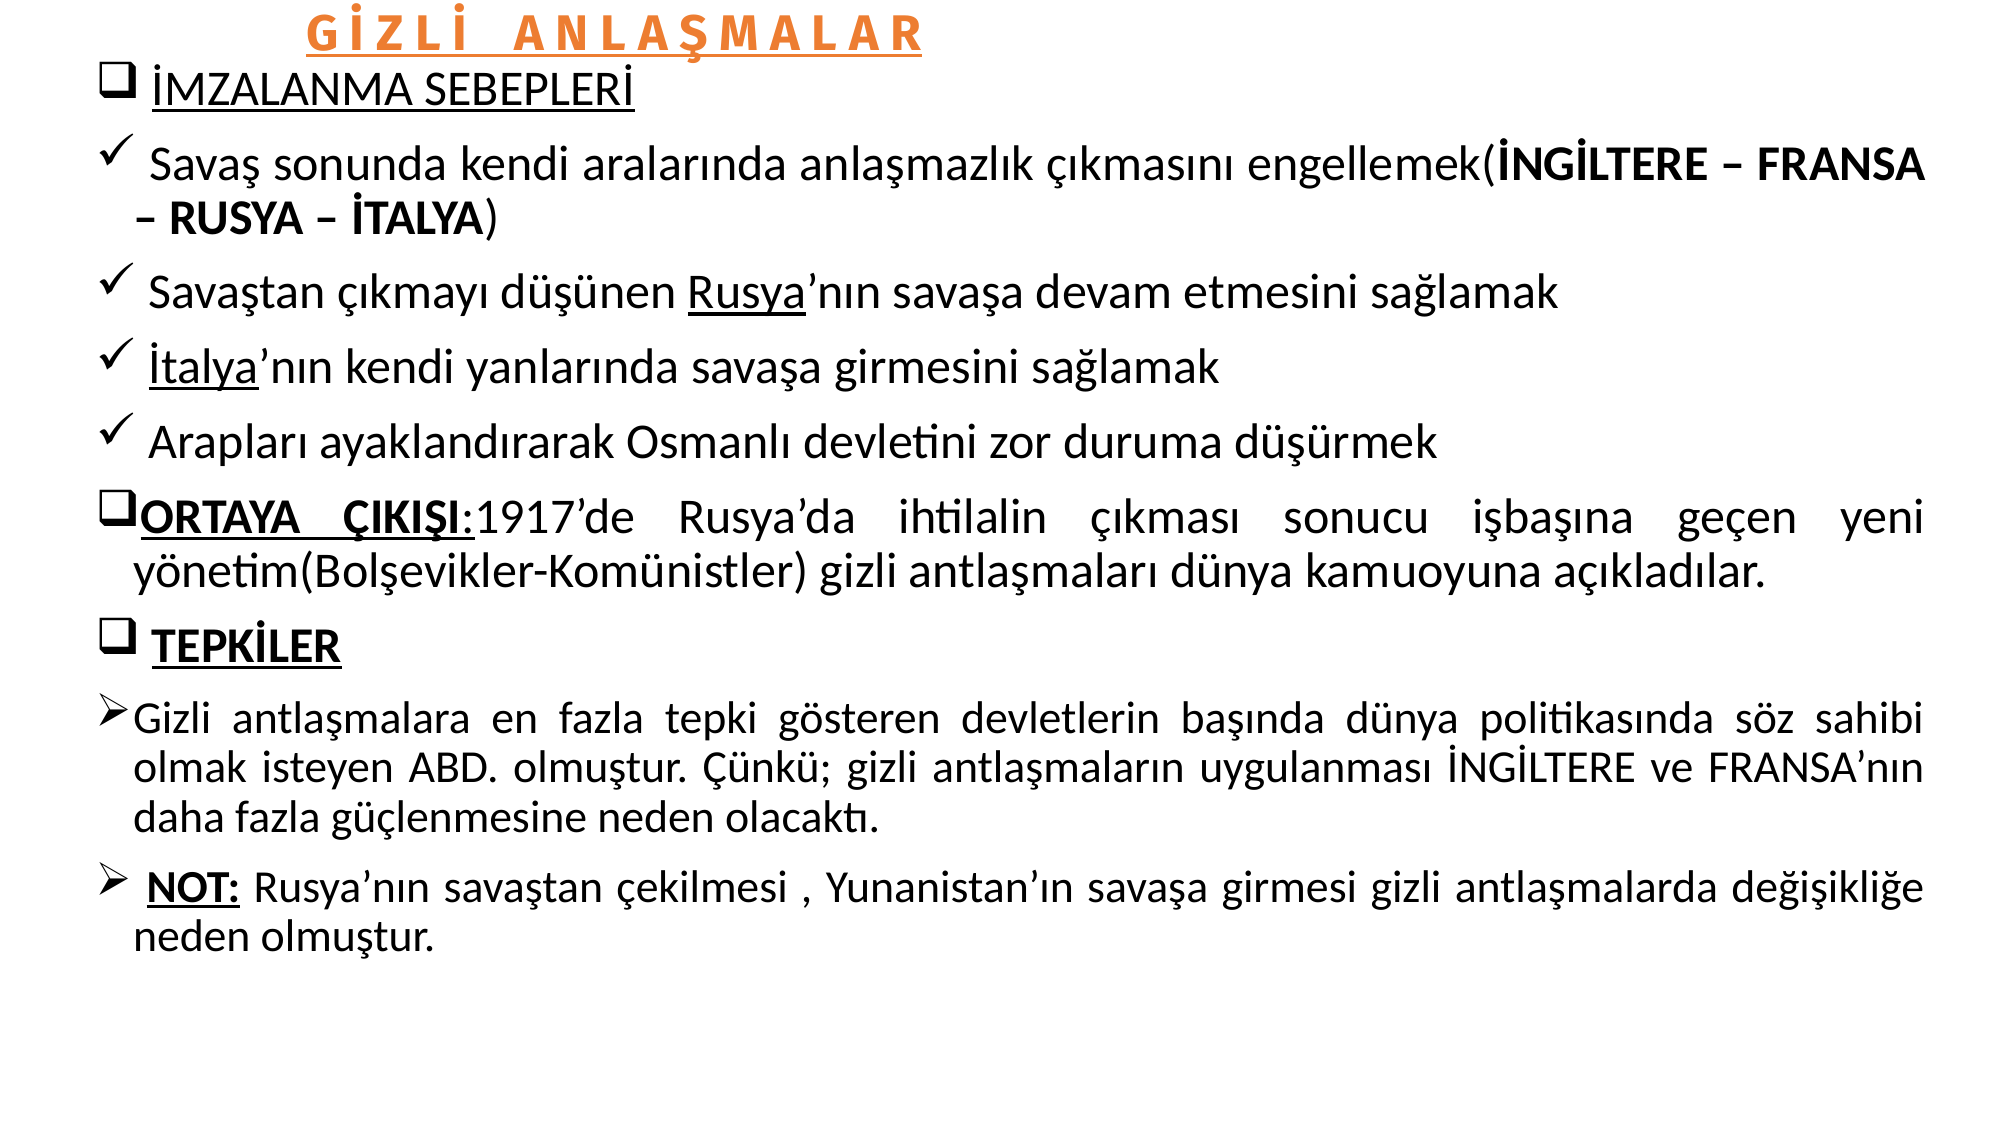

G İ Z L İ    A N L A Ş M A L A R
 İMZALANMA SEBEPLERİ
 Savaş sonunda kendi aralarında anlaşmazlık çıkmasını engellemek(İNGİLTERE – FRANSA – RUSYA – İTALYA)
 Savaştan çıkmayı düşünen Rusya’nın savaşa devam etmesini sağlamak
 İtalya’nın kendi yanlarında savaşa girmesini sağlamak
 Arapları ayaklandırarak Osmanlı devletini zor duruma düşürmek
ORTAYA ÇIKIŞI:1917’de Rusya’da ihtilalin çıkması sonucu işbaşına geçen yeni yönetim(Bolşevikler-Komünistler) gizli antlaşmaları dünya kamuoyuna açıkladılar.
 TEPKİLER
Gizli antlaşmalara en fazla tepki gösteren devletlerin başında dünya politikasında söz sahibi olmak isteyen ABD. olmuştur. Çünkü; gizli antlaşmaların uygulanması İNGİLTERE ve FRANSA’nın daha fazla güçlenmesine neden olacaktı.
 NOT: Rusya’nın savaştan çekilmesi , Yunanistan’ın savaşa girmesi gizli antlaşmalarda değişikliğe neden olmuştur.